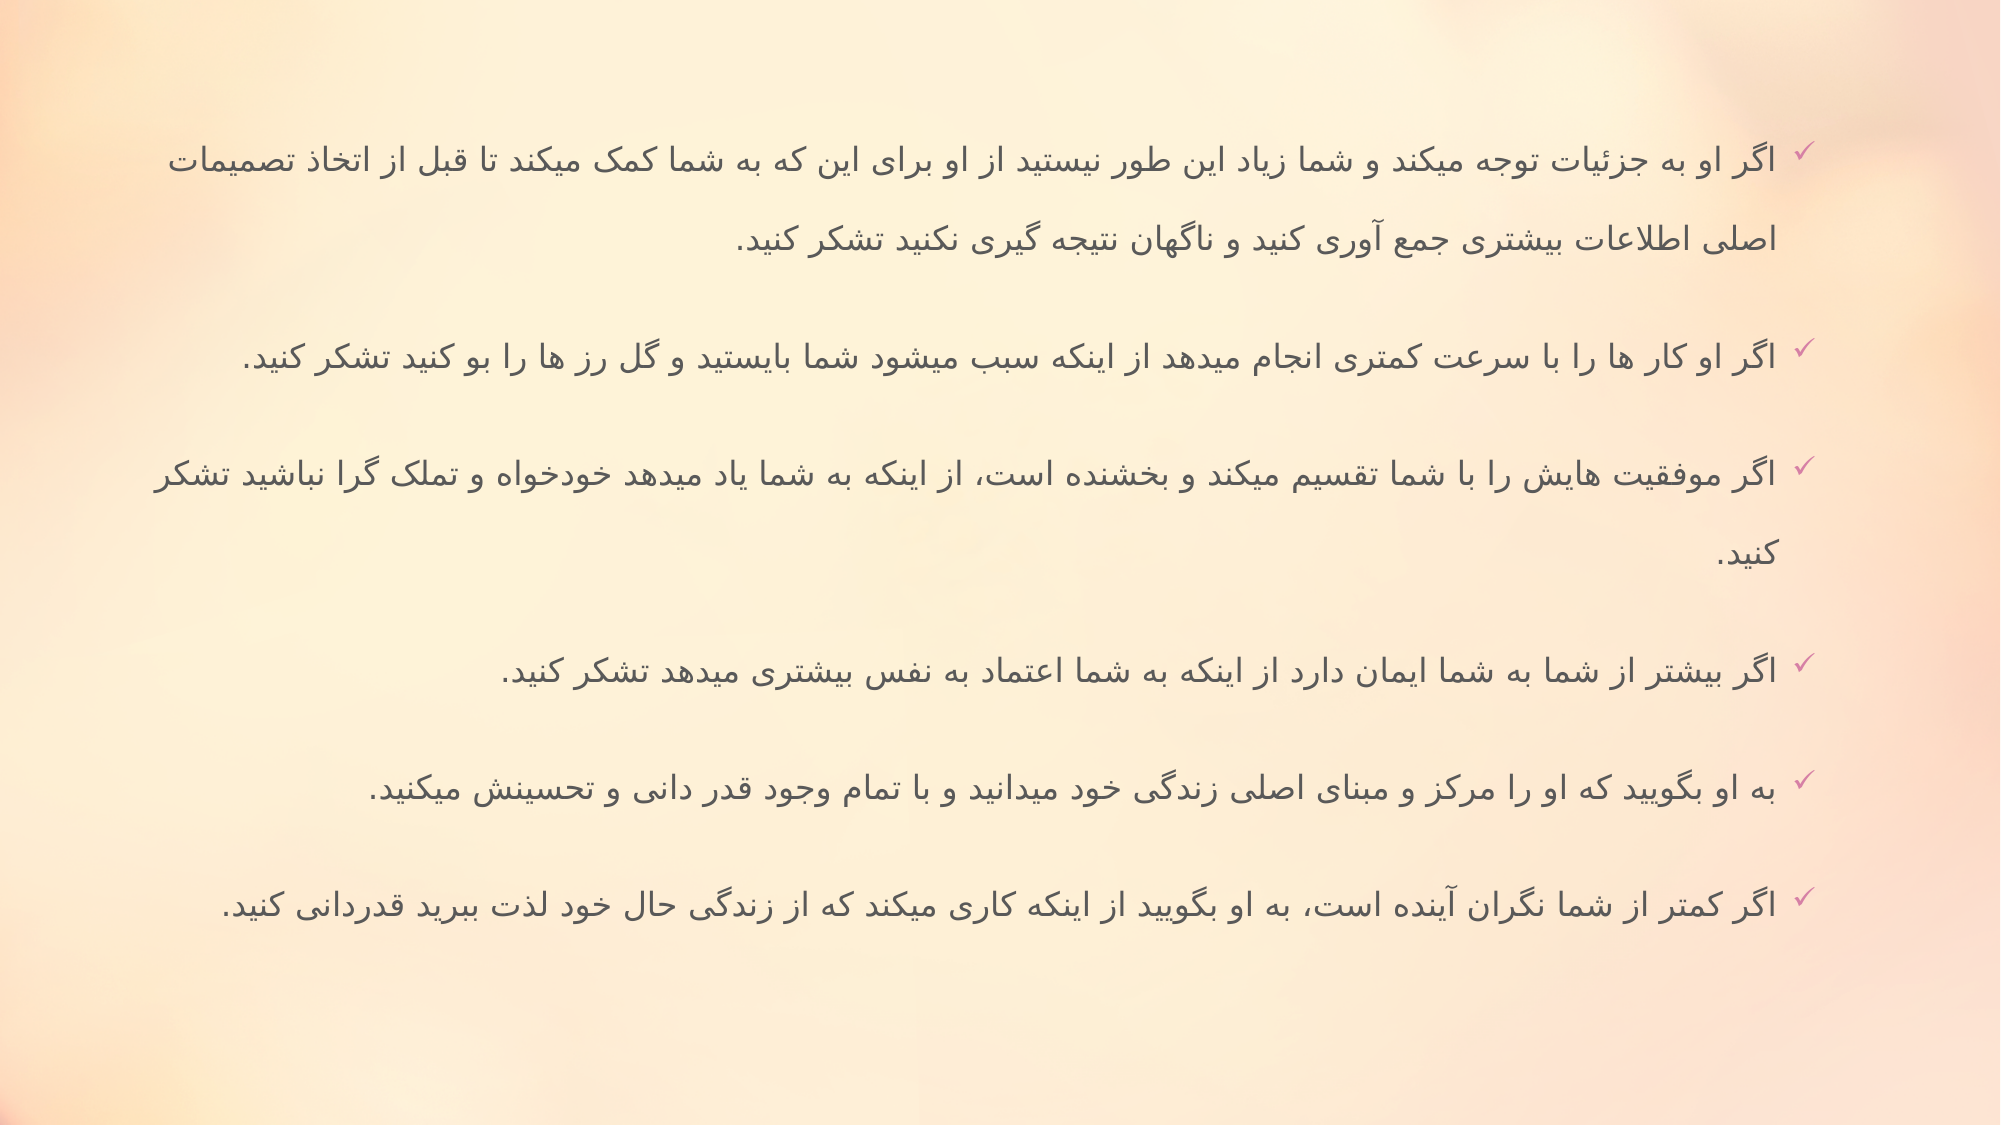

اگر او به جزئیات توجه میکند و شما زیاد این طور نیستید از او برای این که به شما کمک میکند تا قبل از اتخاذ تصمیمات اصلی اطلاعات بیشتری جمع آوری کنید و ناگهان نتیجه گیری نکنید تشکر کنید.
اگر او کار ها را با سرعت کمتری انجام میدهد از اینکه سبب میشود شما بایستید و گل رز ها را بو کنید تشکر کنید.
اگر موفقیت هایش را با شما تقسیم میکند و بخشنده است، از اینکه به شما یاد میدهد خودخواه و تملک گرا نباشید تشکر کنید.
اگر بیشتر از شما به شما ایمان دارد از اینکه به شما اعتماد به نفس بیشتری میدهد تشکر کنید.
به او بگویید که او را مرکز و مبنای اصلی زندگی خود میدانید و با تمام وجود قدر دانی و تحسینش میکنید.
اگر کمتر از شما نگران آینده است، به او بگویید از اینکه کاری میکند که از زندگی حال خود لذت ببرید قدردانی کنید.